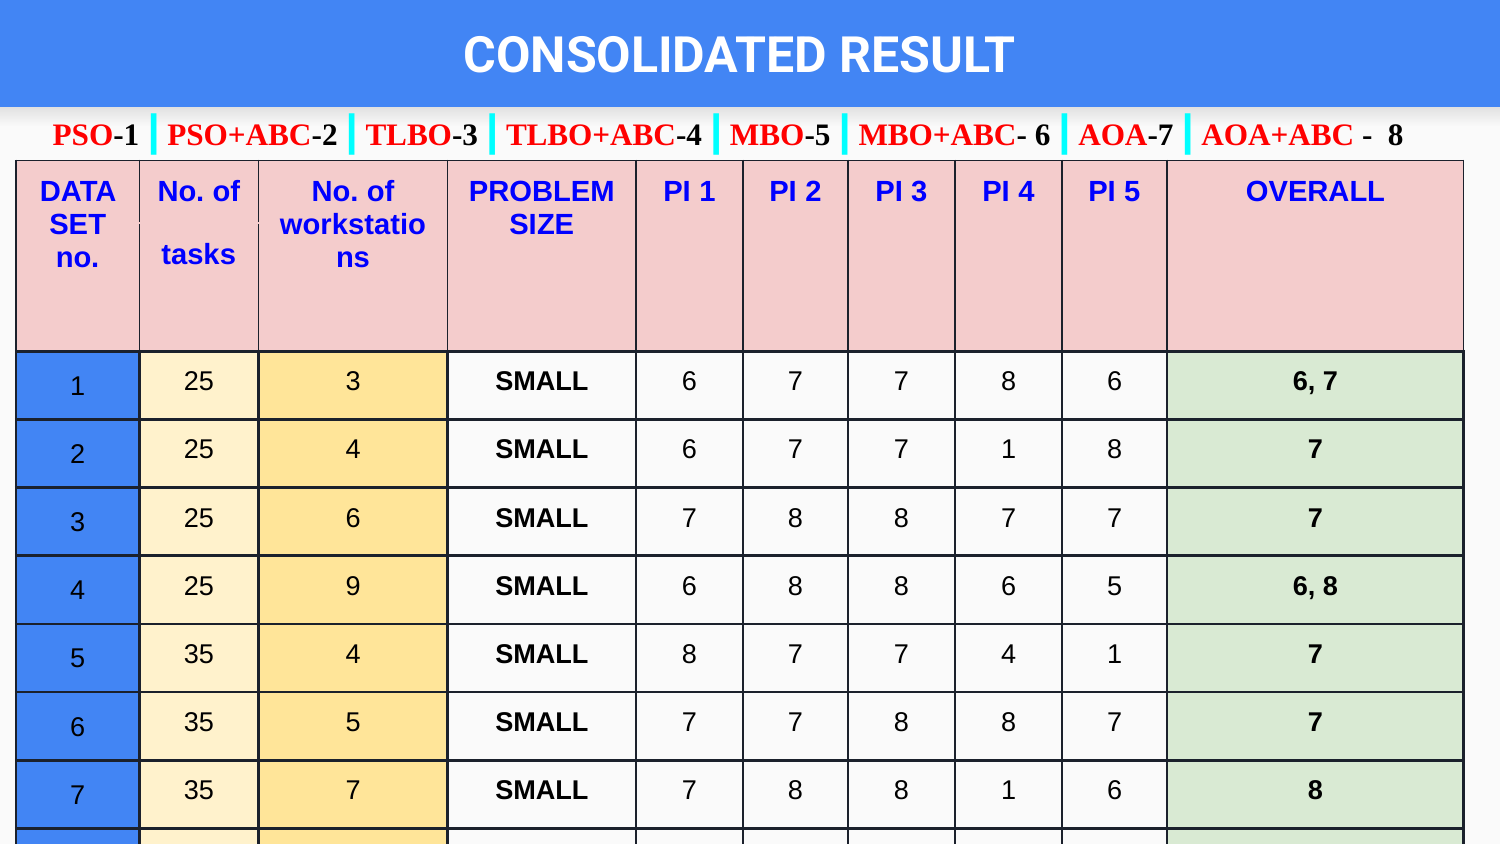

# CONSOLIDATED RESULT
PSO-1 | PSO+ABC-2 | TLBO-3 | TLBO+ABC-4 | MBO-5 | MBO+ABC- 6 | AOA-7 | AOA+ABC -  8
| DATA SET no. | No. of | No. of workstations | PROBLEM SIZE | PI 1 | PI 2 | PI 3 | PI 4 | PI 5 | OVERALL |
| --- | --- | --- | --- | --- | --- | --- | --- | --- | --- |
|  | tasks |  |  |  |  |  |  |  |  |
| 1 | 25 | 3 | SMALL | 6 | 7 | 7 | 8 | 6 | 6, 7 |
| 2 | 25 | 4 | SMALL | 6 | 7 | 7 | 1 | 8 | 7 |
| 3 | 25 | 6 | SMALL | 7 | 8 | 8 | 7 | 7 | 7 |
| 4 | 25 | 9 | SMALL | 6 | 8 | 8 | 6 | 5 | 6, 8 |
| 5 | 35 | 4 | SMALL | 8 | 7 | 7 | 4 | 1 | 7 |
| 6 | 35 | 5 | SMALL | 7 | 7 | 8 | 8 | 7 | 7 |
| 7 | 35 | 7 | SMALL | 7 | 8 | 8 | 1 | 6 | 8 |
| 8 | 35 | 12 | SMALL | 8 | 8 | 6 | 1 | 8 | 8 |